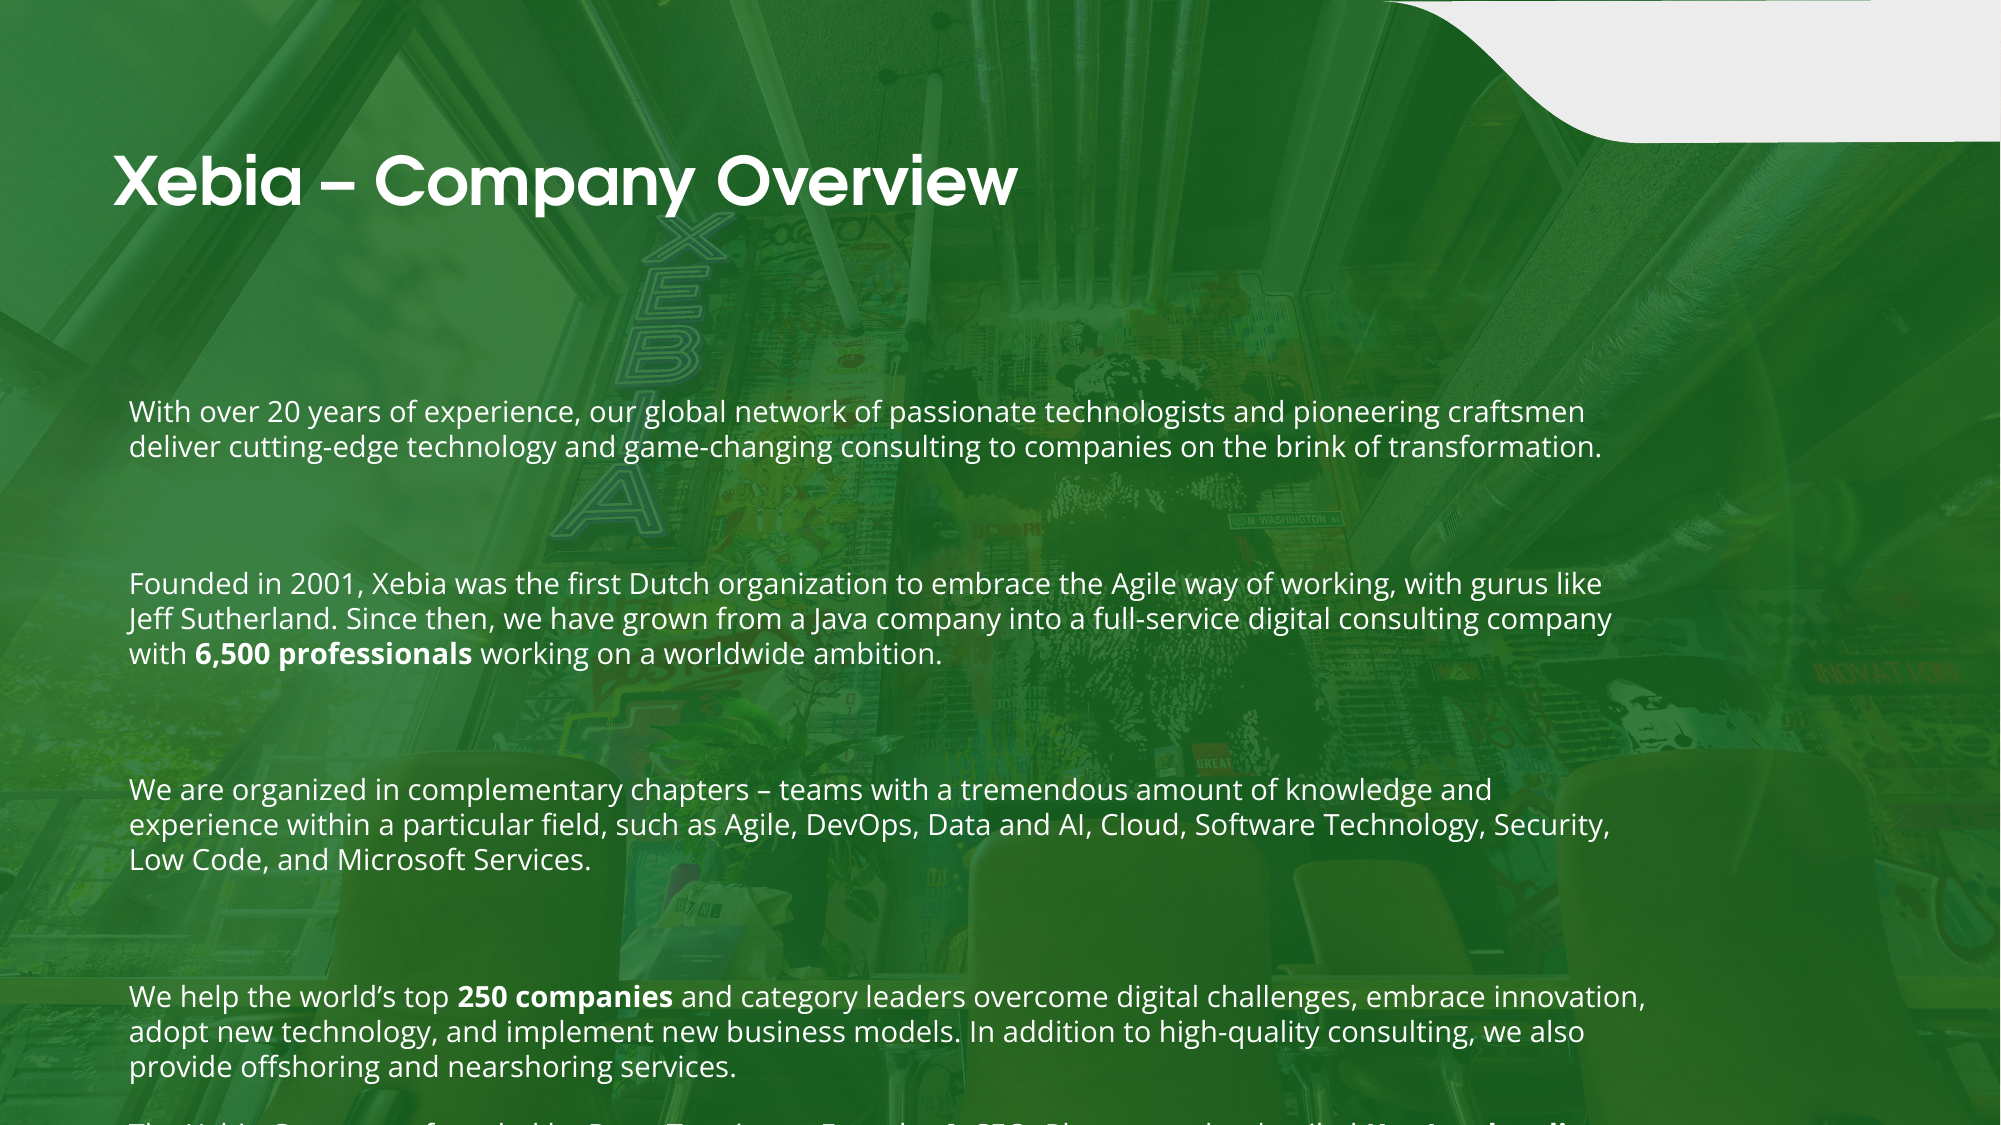

Xebia – Company Overview
With over 20 years of experience, our global network of passionate technologists and pioneering craftsmen deliver cutting-edge technology and game-changing consulting to companies on the brink of transformation.

Founded in 2001, Xebia was the first Dutch organization to embrace the Agile way of working, with gurus like Jeff Sutherland. Since then, we have grown from a Java company into a full-service digital consulting company with 6,500 professionals working on a worldwide ambition.

We are organized in complementary chapters – teams with a tremendous amount of knowledge and experience within a particular field, such as Agile, DevOps, Data and AI, Cloud, Software Technology, Security, Low Code, and Microsoft Services.

We help the world’s top 250 companies and category leaders overcome digital challenges, embrace innovation, adopt new technology, and implement new business models. In addition to high-quality consulting, we also provide offshoring and nearshoring services.
The Xebia Group was founded by Daan Teunissen, Founder & CEO. Please see the detailed Key Leaders list.